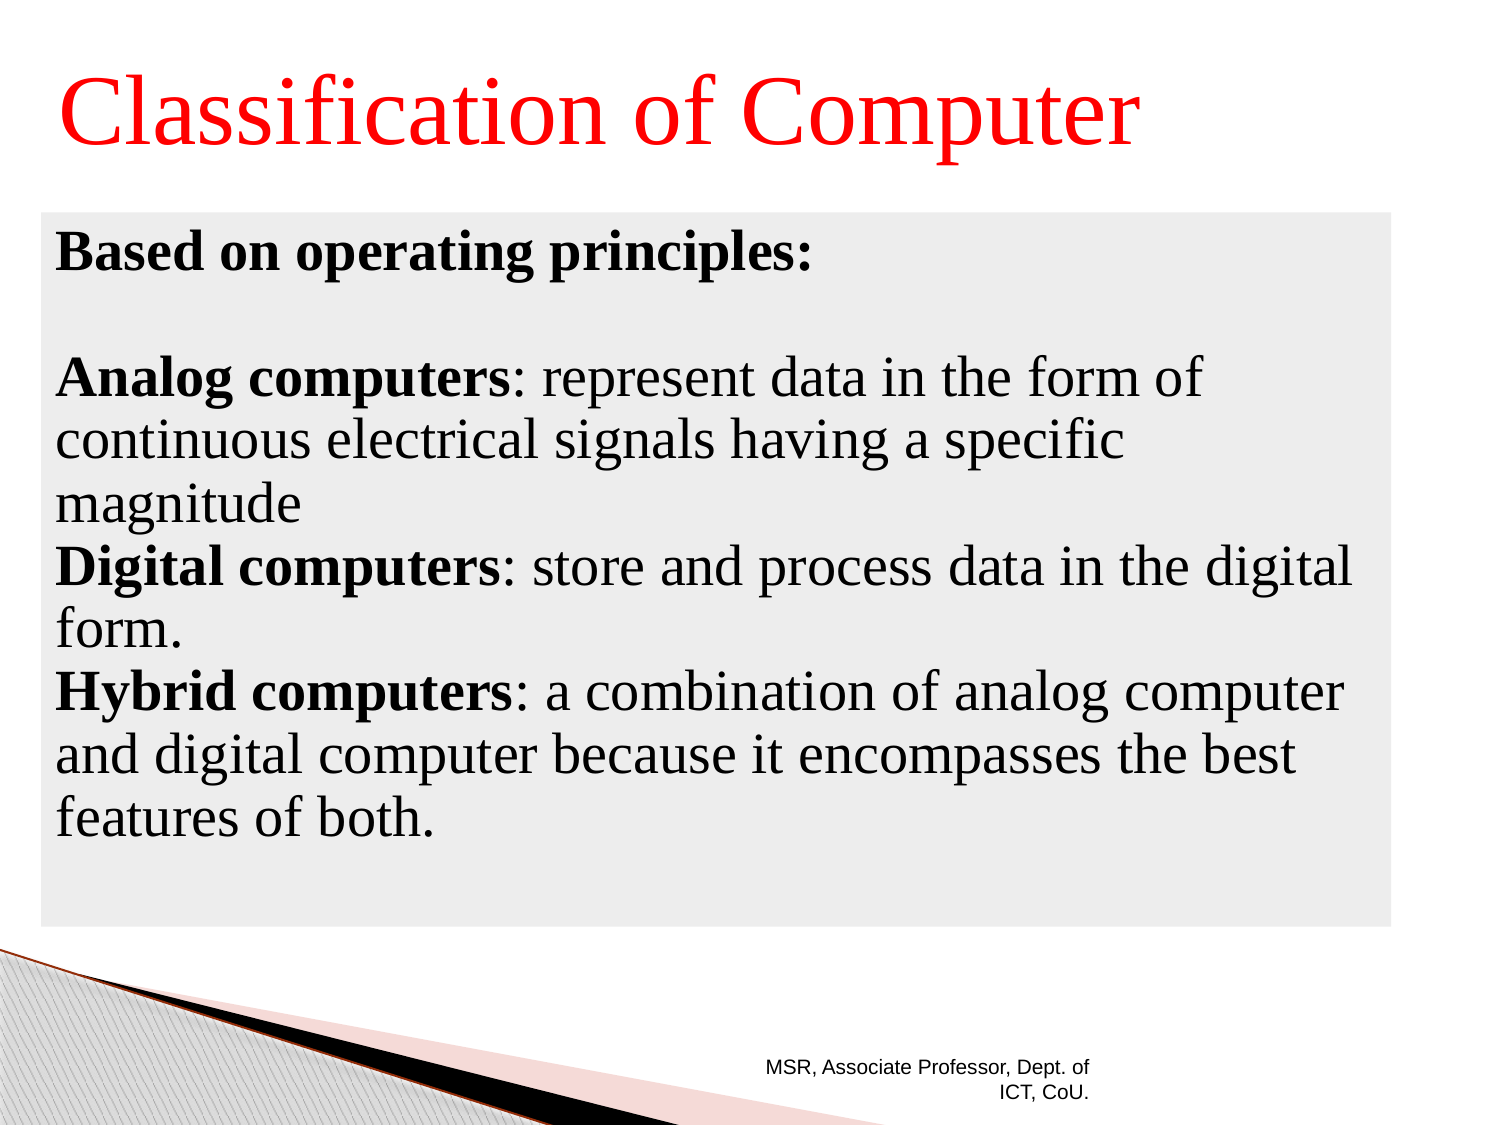

Classification of Computer
Based on operating principles:

Analog computers: represent data in the form of continuous electrical signals having a specific magnitude
Digital computers: store and process data in the digital form.
Hybrid computers: a combination of analog computer and digital computer because it encompasses the best features of both.

MSR, Associate Professor, Dept. of ICT, CoU.